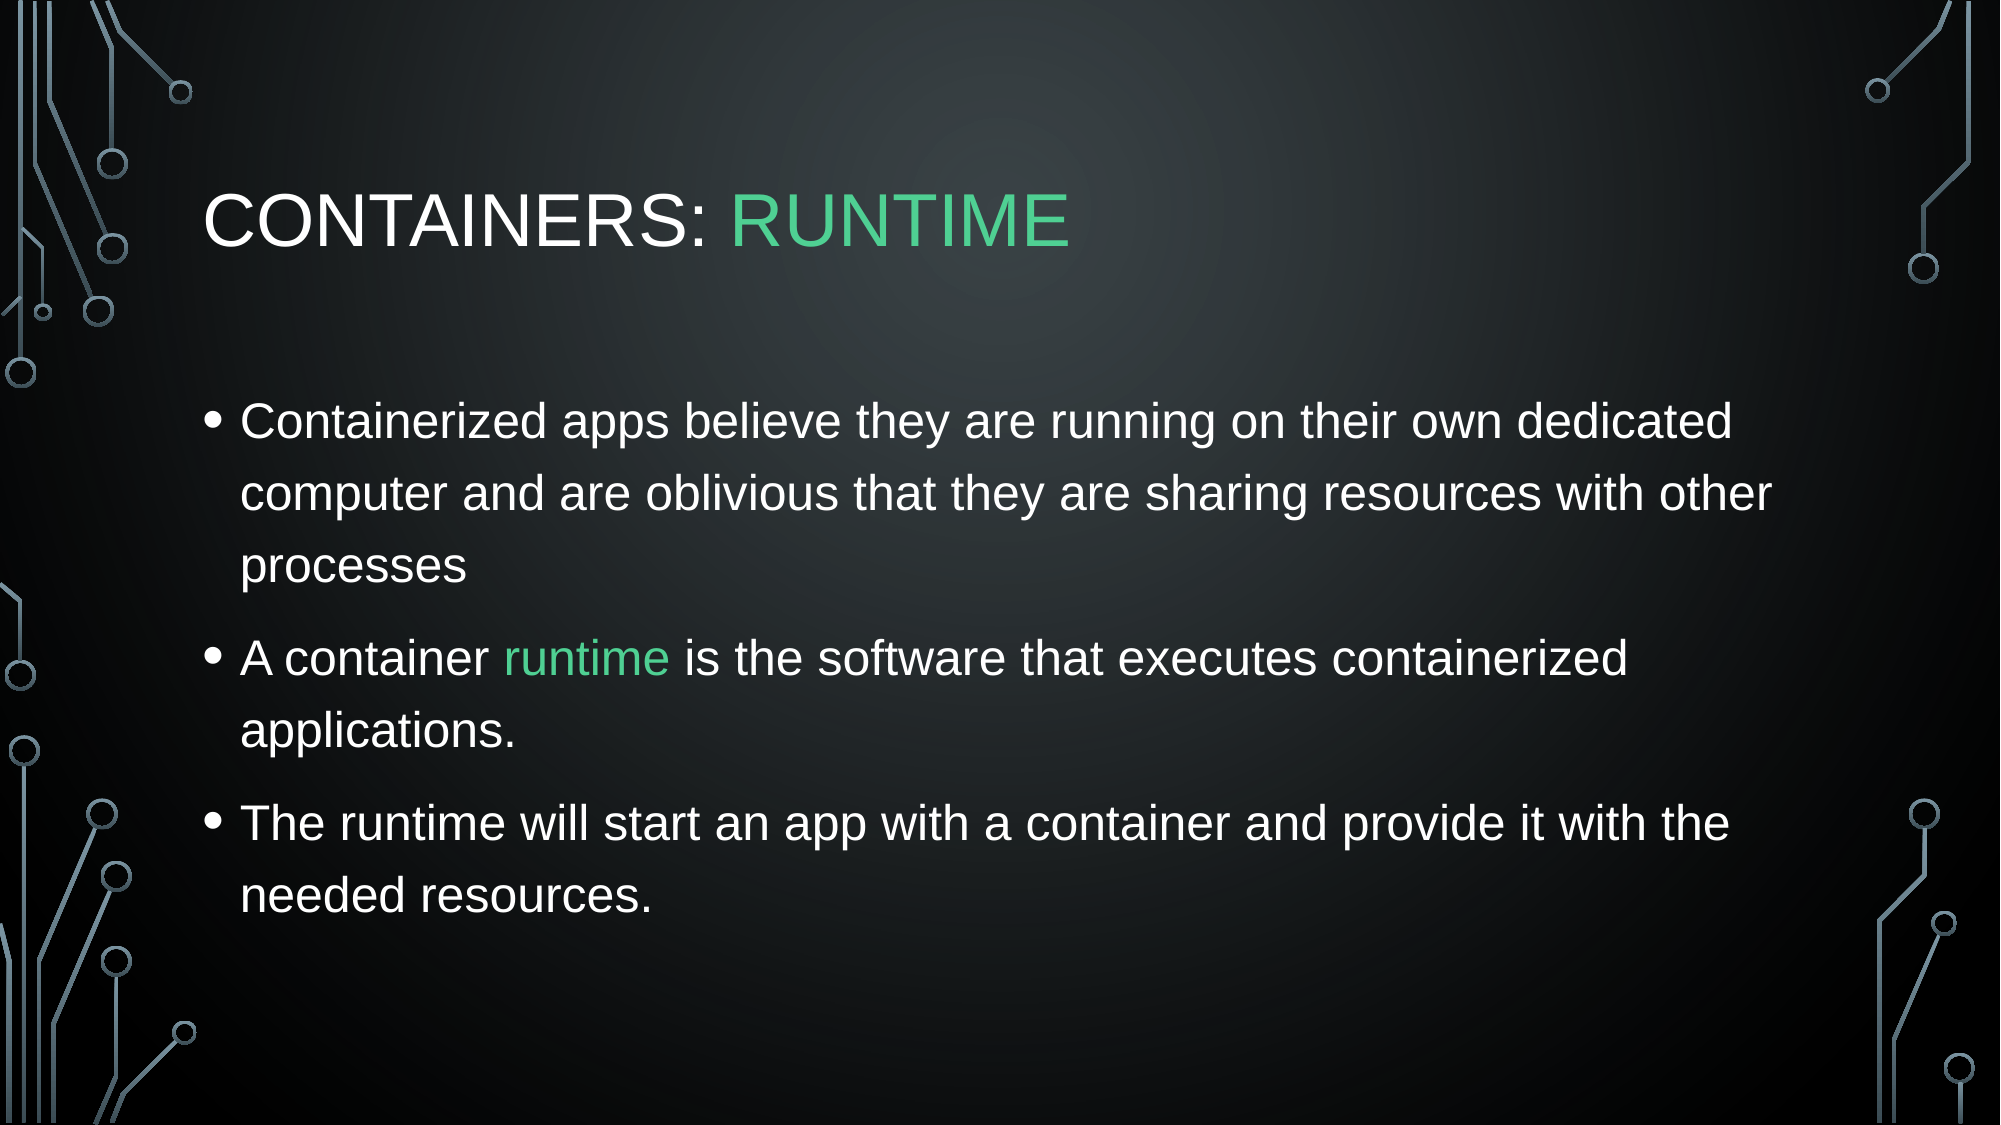

# Containers: Runtime
Containerized apps believe they are running on their own dedicated computer and are oblivious that they are sharing resources with other processes
A container runtime is the software that executes containerized applications.
The runtime will start an app with a container and provide it with the needed resources.